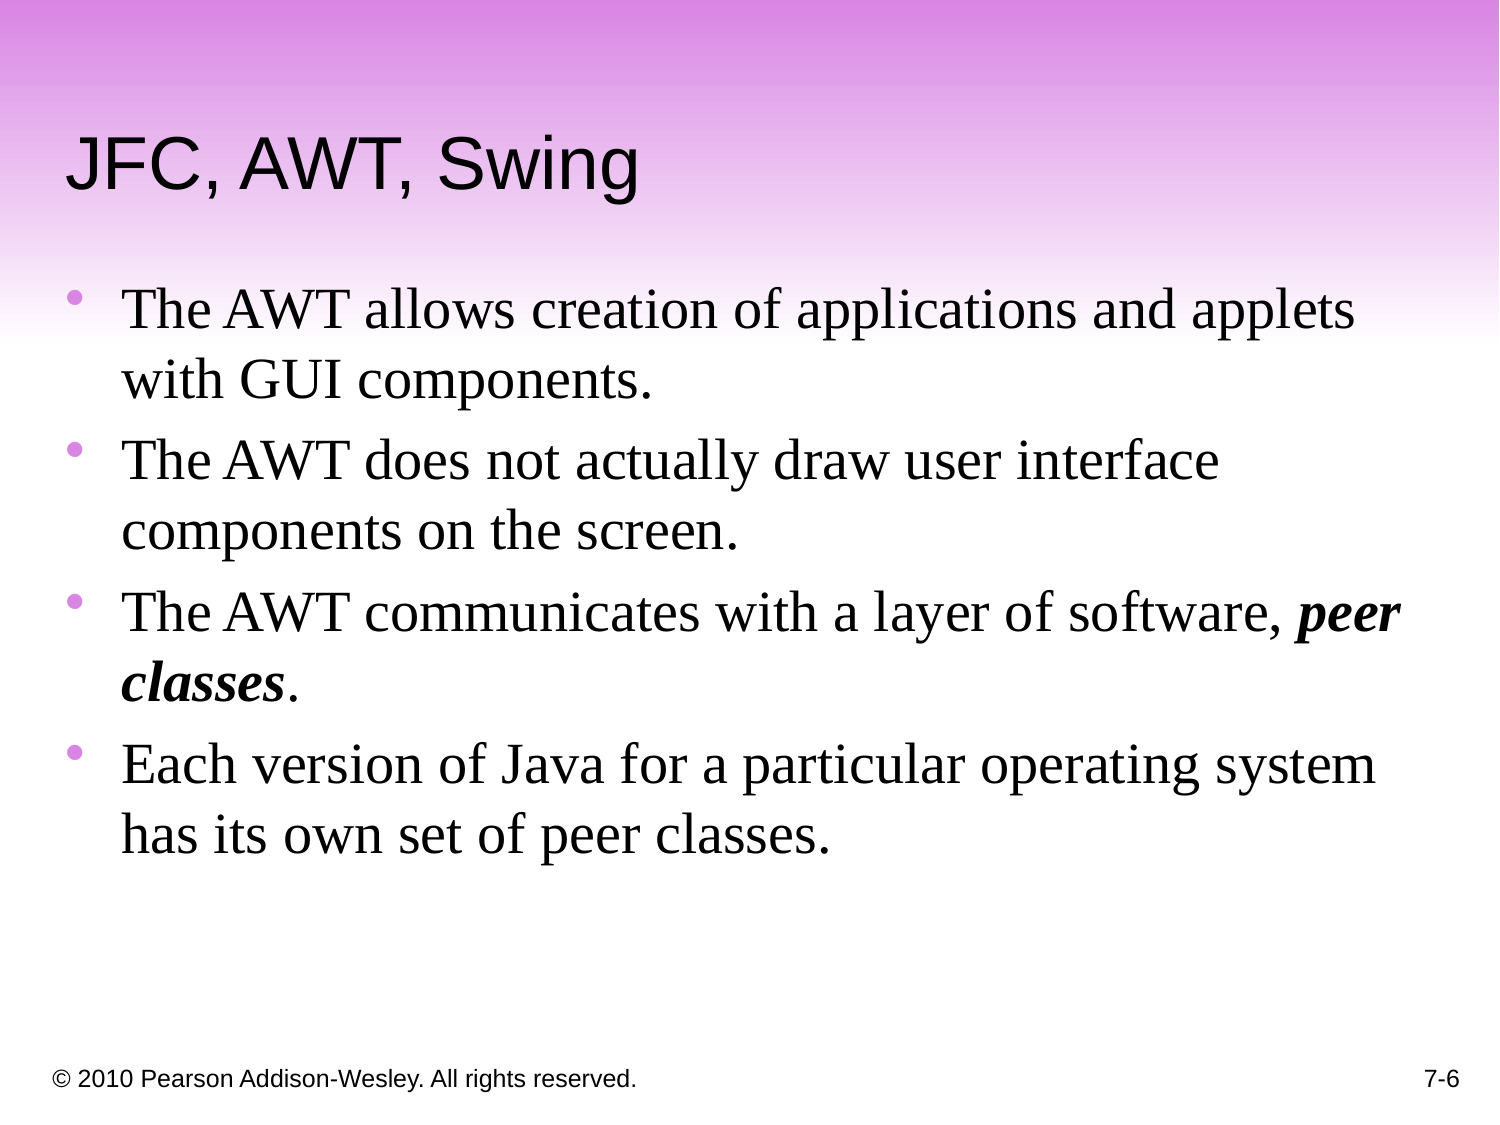

JFC, AWT, Swing
The AWT allows creation of applications and applets with GUI components.
The AWT does not actually draw user interface components on the screen.
The AWT communicates with a layer of software, peer classes.
Each version of Java for a particular operating system has its own set of peer classes.
7-6